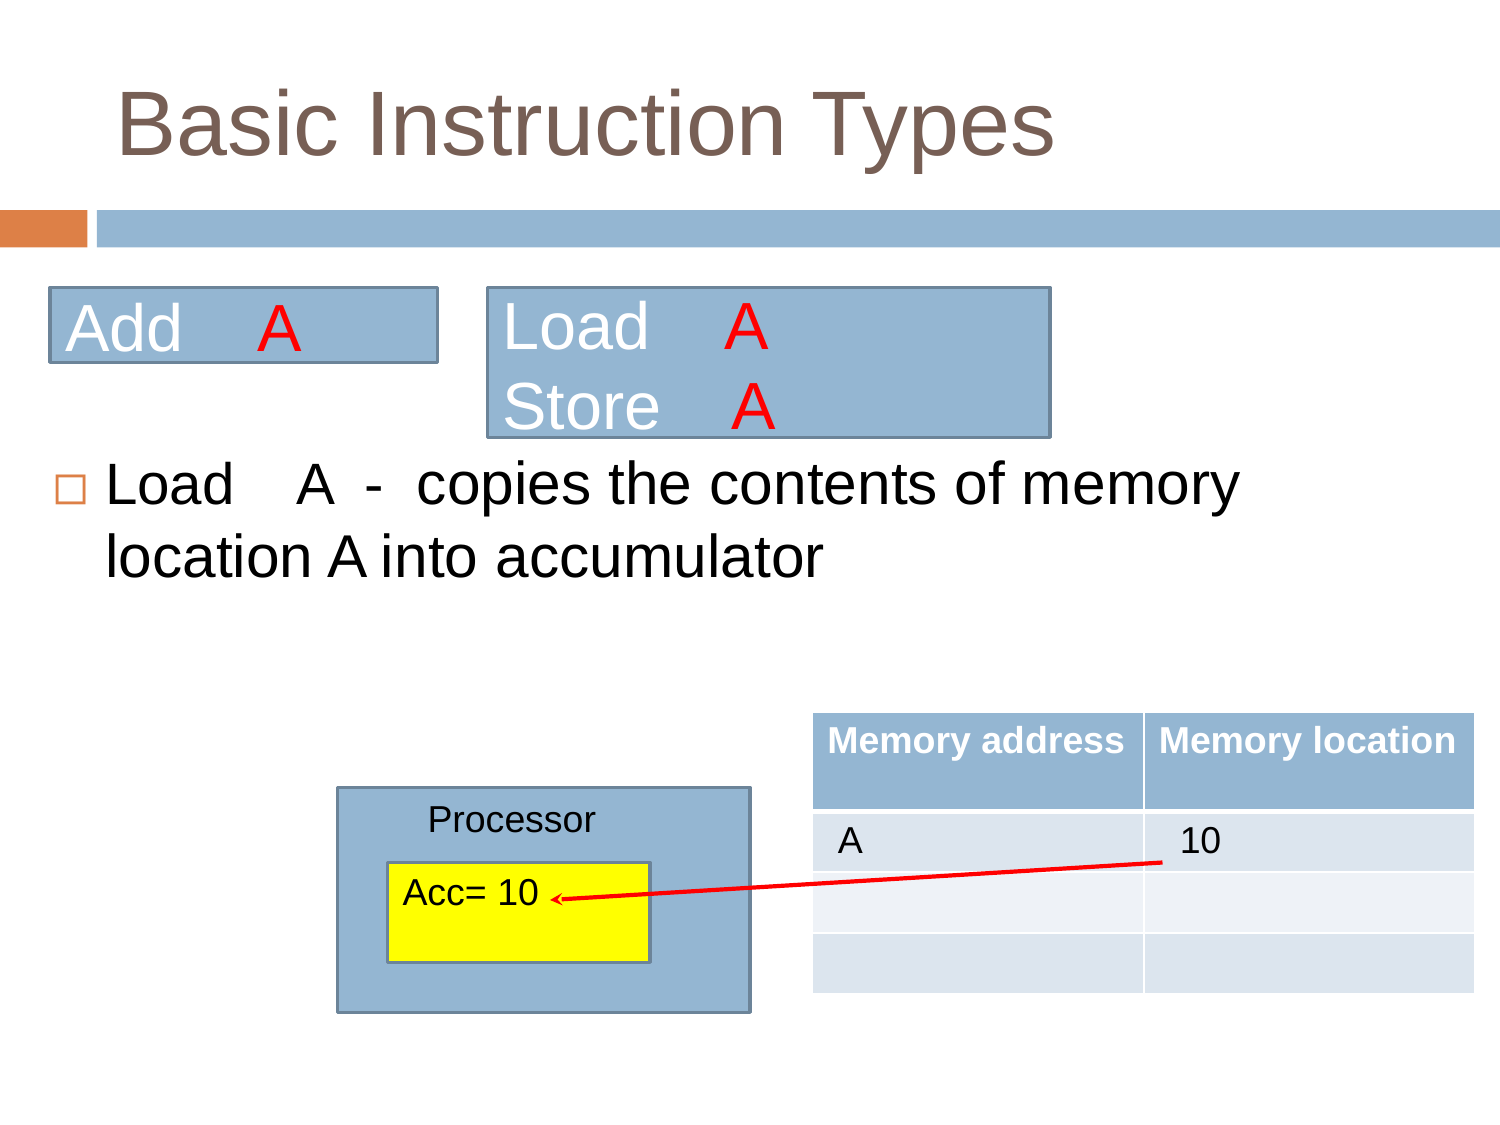

# Basic Instruction Types

Load    A  -  copies the contents of memory location A into accumulator

Add    A
Load    A
Store    A
| Memory address | Memory location |
| --- | --- |
| A | 10 |
|  |  |
|  |  |

Processor

Acc= 10